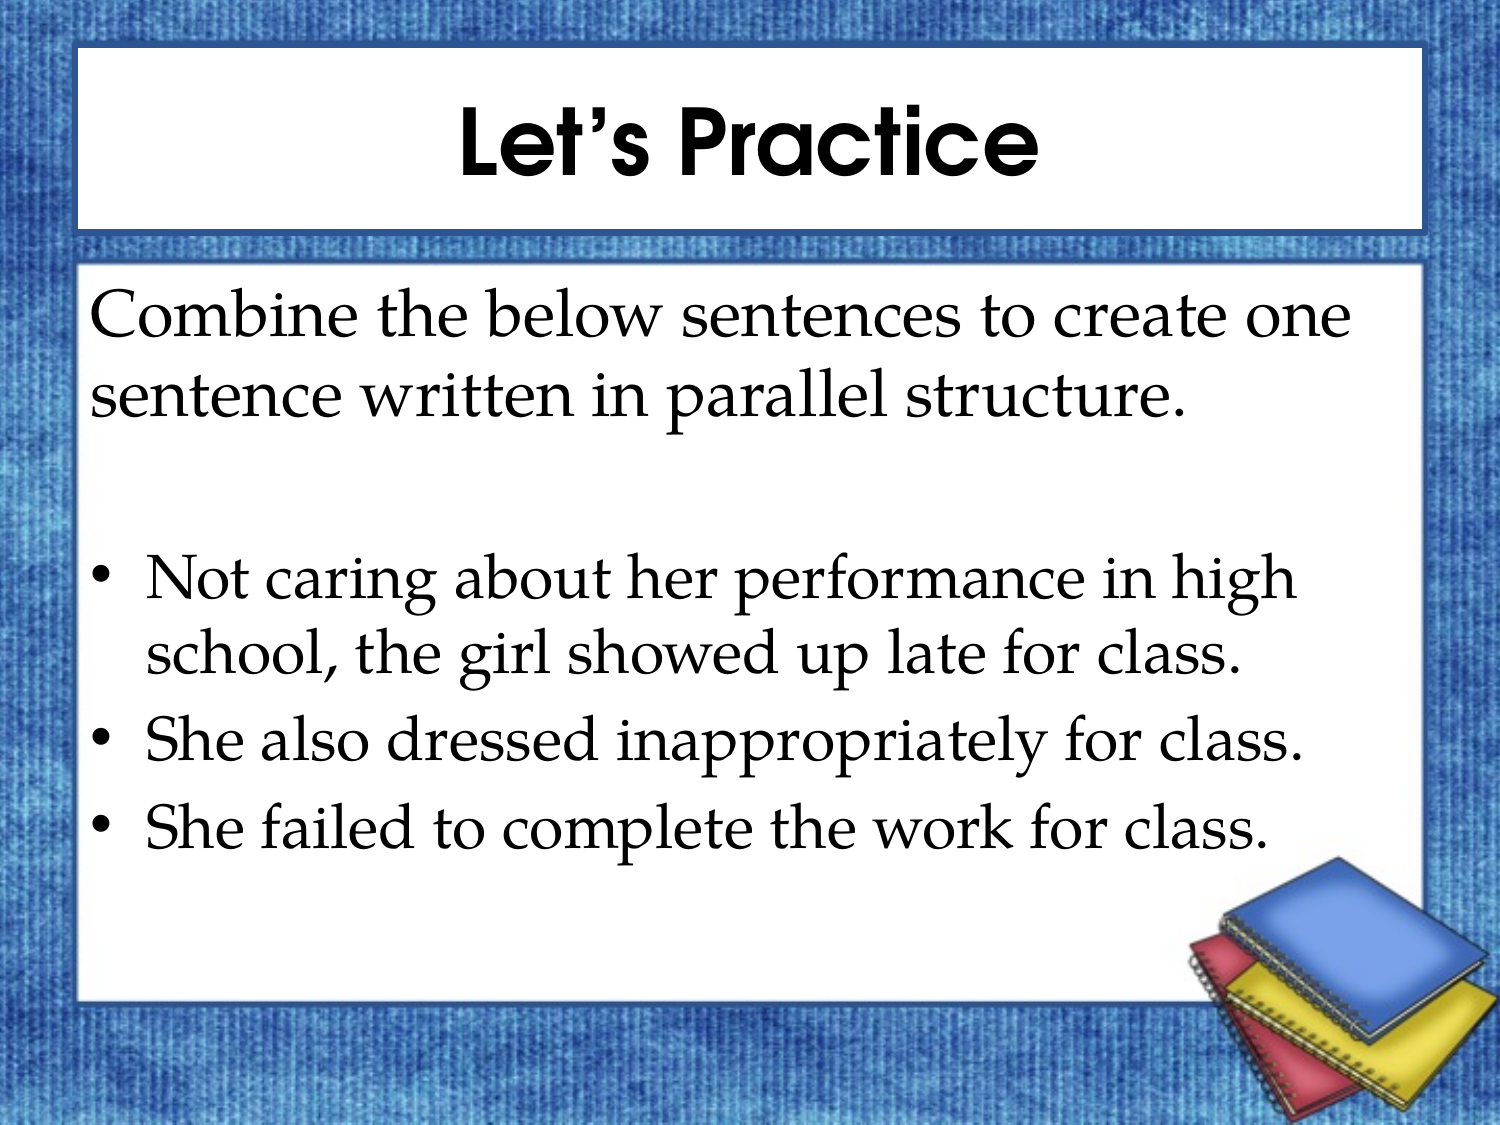

# Let’s Practice
Combine the below sentences to create one sentence written in parallel structure.

Not caring about her performance in high school, the girl showed up late for class.
She also dressed inappropriately for class.
She failed to complete the work for class.